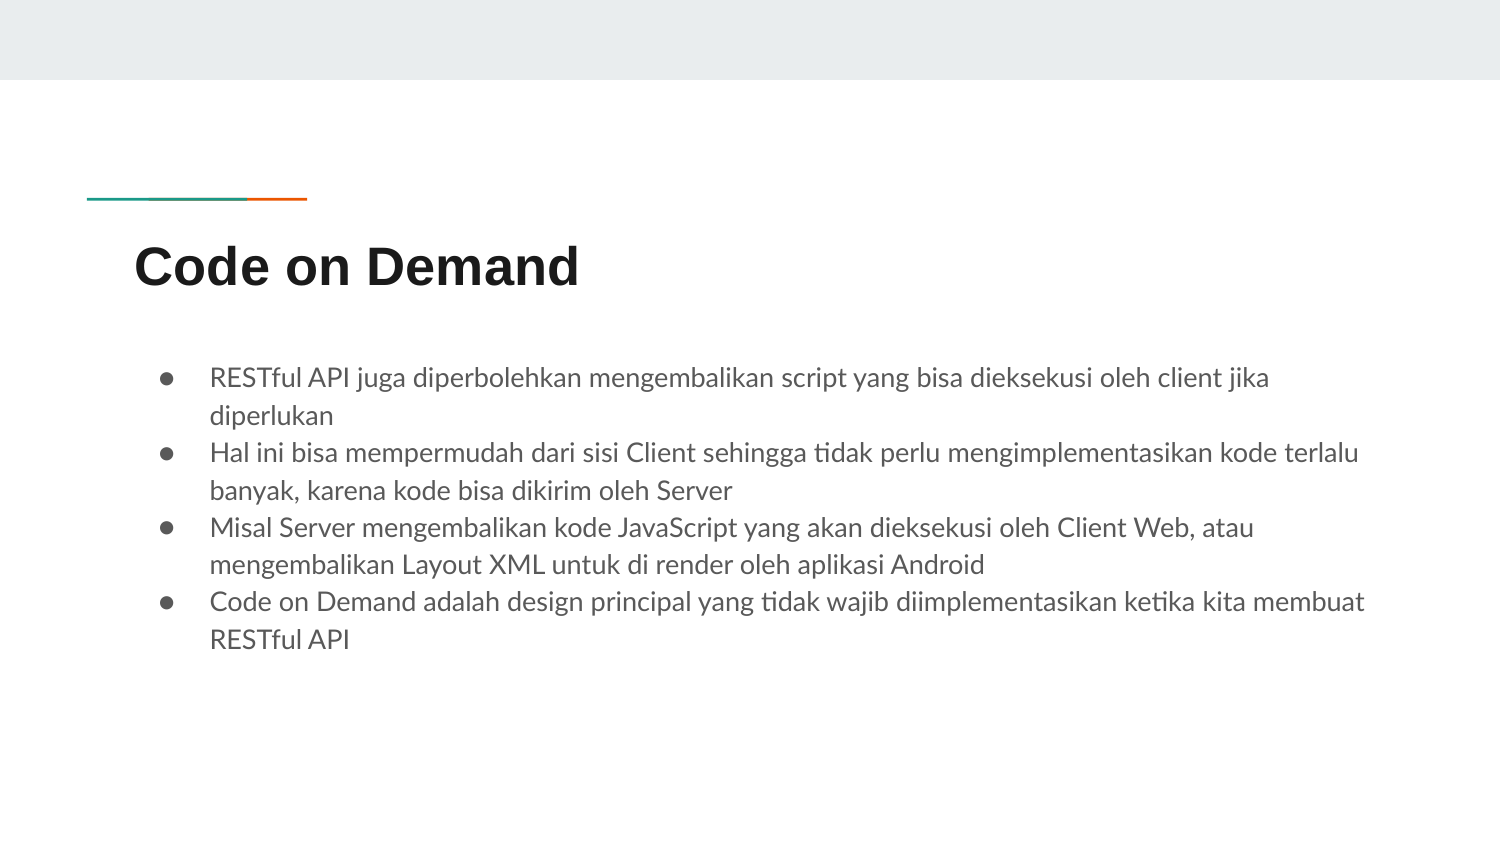

# Code on Demand
RESTful API juga diperbolehkan mengembalikan script yang bisa dieksekusi oleh client jika diperlukan
Hal ini bisa mempermudah dari sisi Client sehingga tidak perlu mengimplementasikan kode terlalu banyak, karena kode bisa dikirim oleh Server
Misal Server mengembalikan kode JavaScript yang akan dieksekusi oleh Client Web, atau mengembalikan Layout XML untuk di render oleh aplikasi Android
Code on Demand adalah design principal yang tidak wajib diimplementasikan ketika kita membuat RESTful API